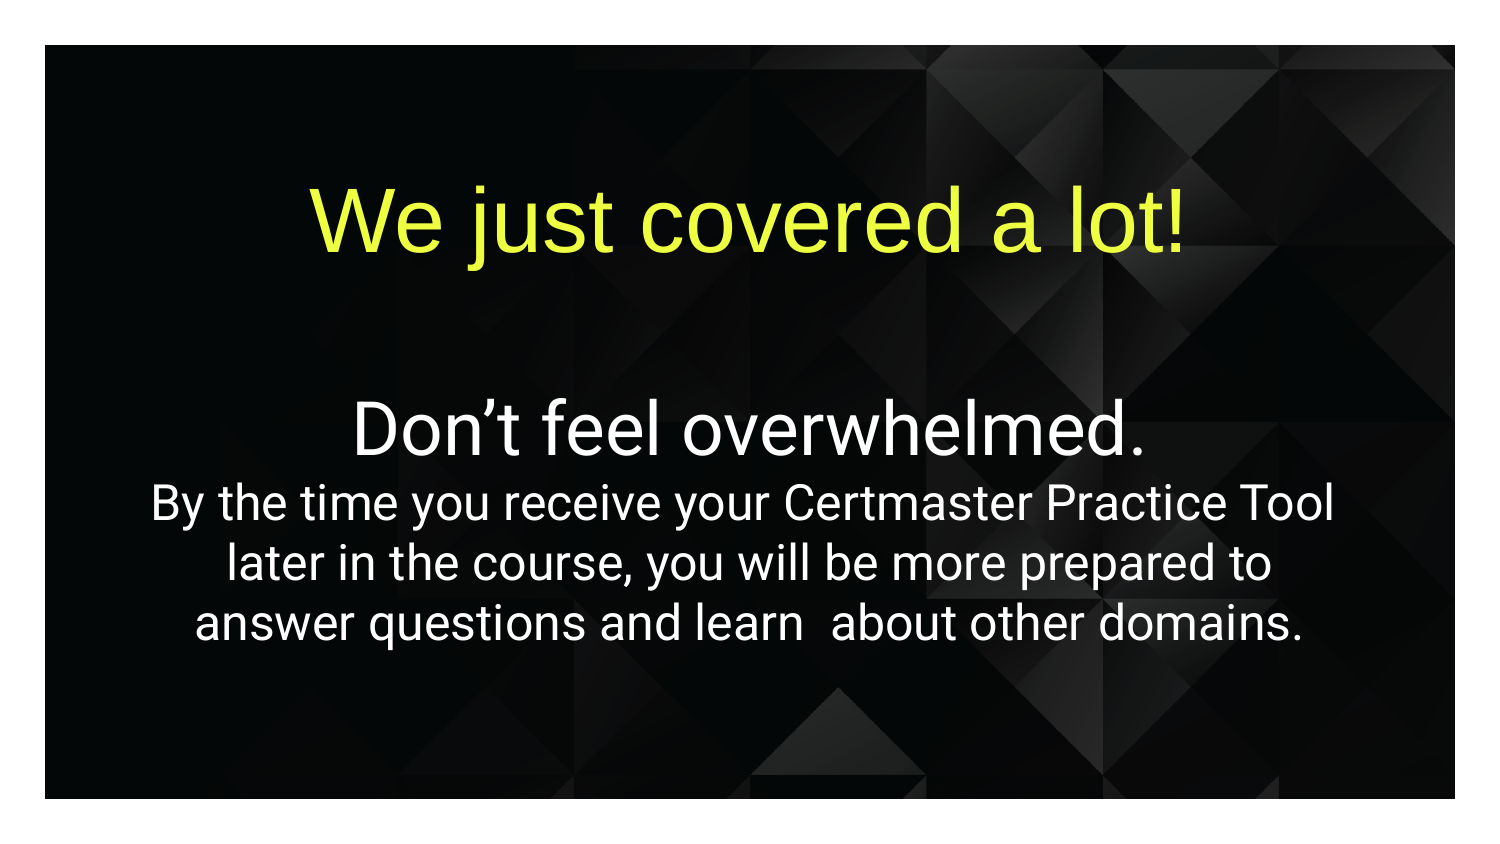

# We just covered a lot!

Don’t feel overwhelmed.
By the time you receive your Certmaster Practice Tool
later in the course, you will be more prepared to
answer questions and learn  about other domains.